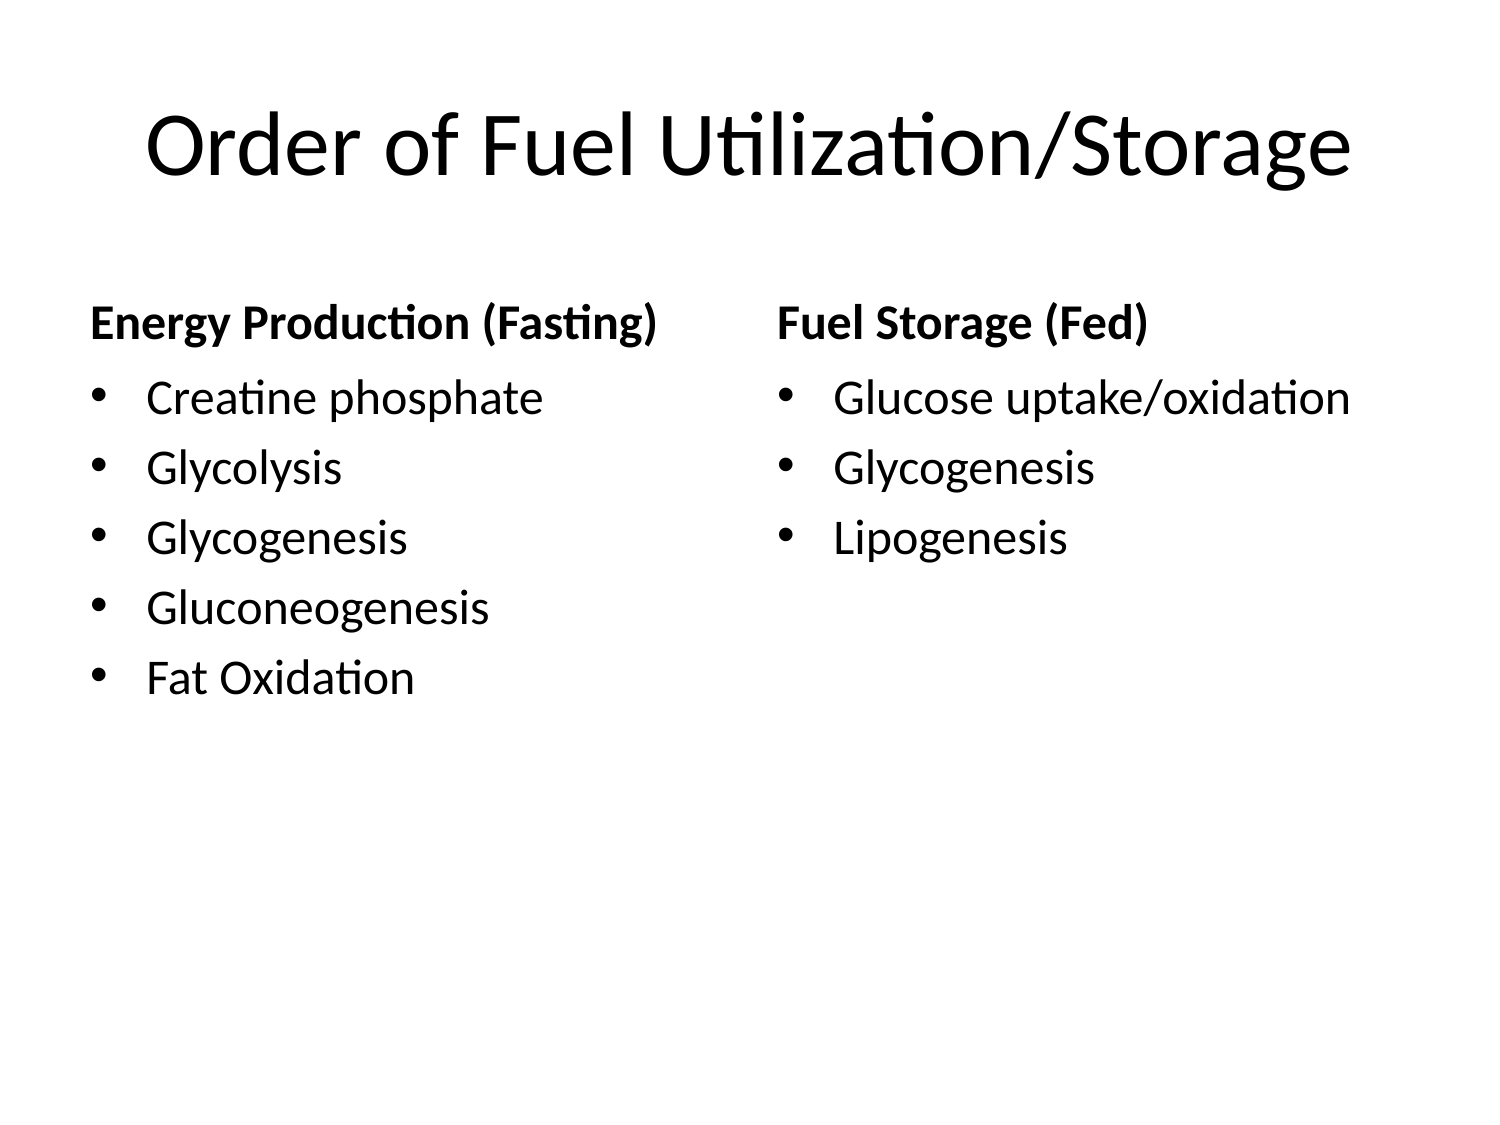

# Order of Fuel Utilization/Storage
Energy Production (Fasting)
Fuel Storage (Fed)
Creatine phosphate
Glycolysis
Glycogenesis
Gluconeogenesis
Fat Oxidation

Glucose uptake/oxidation
Glycogenesis
Lipogenesis